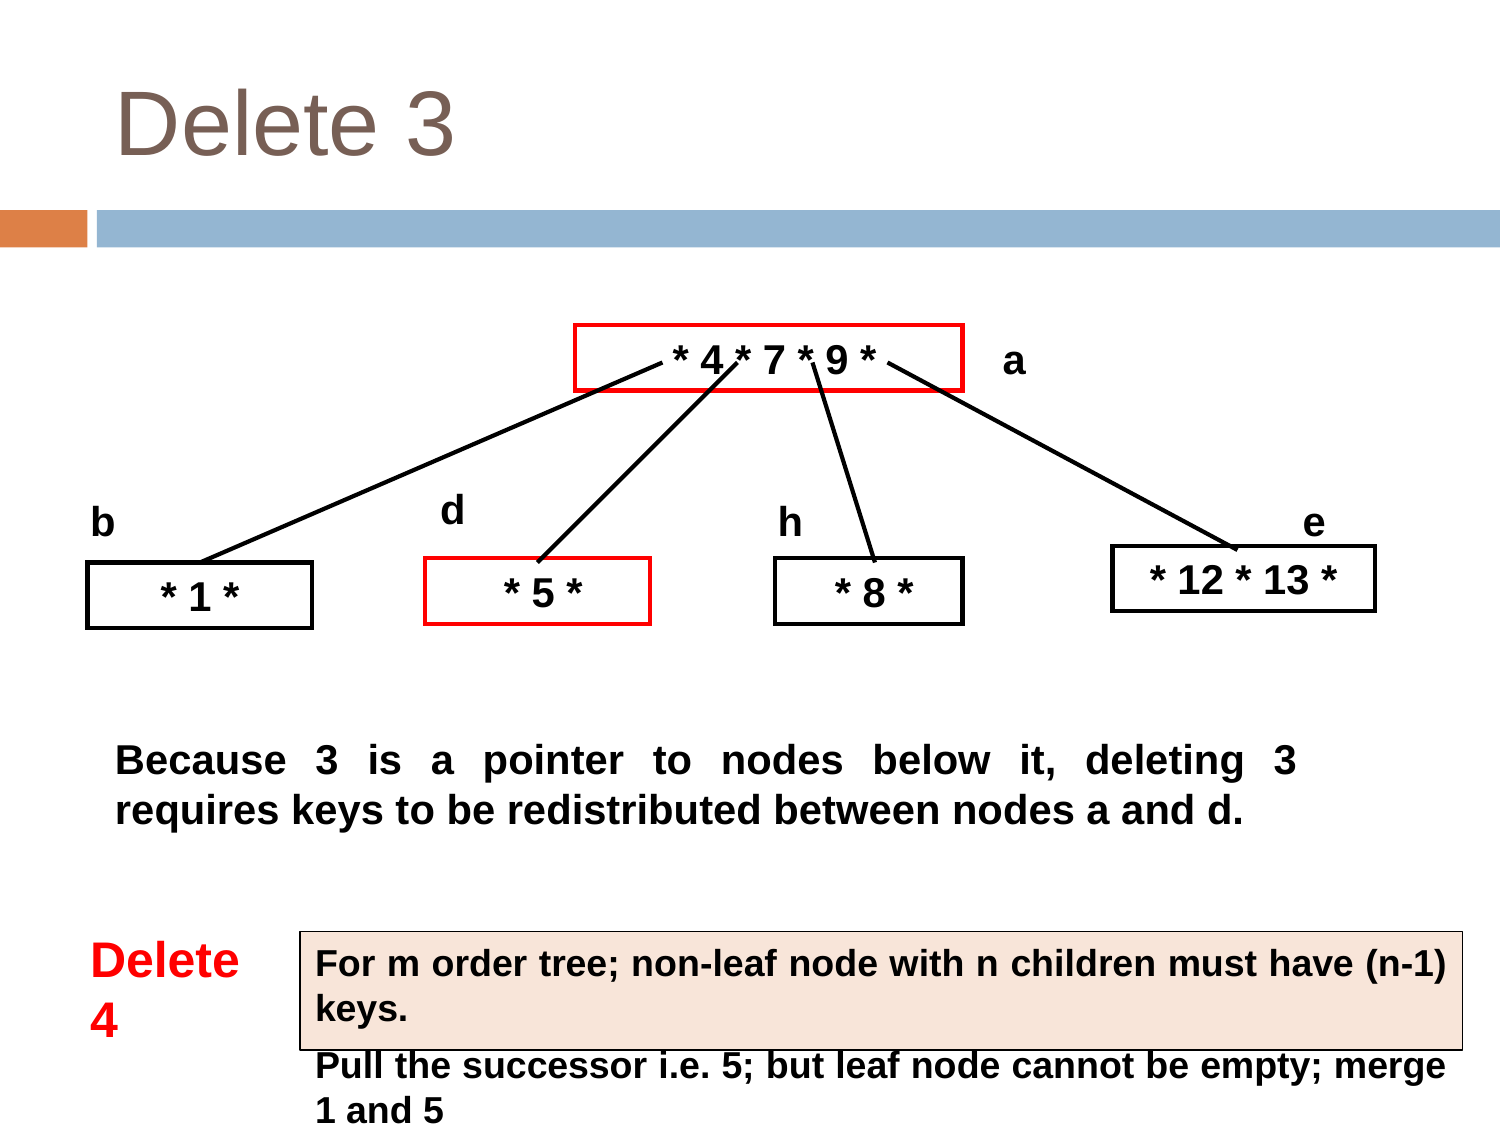

# Delete 3
 * 4 * 7 * 9 *
a
d
b
h
e
* 12 * 13 *
 * 5 *
 * 8 *
* 1 *
Because 3 is a pointer to nodes below it, deleting 3 requires keys to be redistributed between nodes a and d.
For m order tree; non-leaf node with n children must have (n-1) keys.
Pull the successor i.e. 5; but leaf node cannot be empty; merge 1 and 5
Delete 4